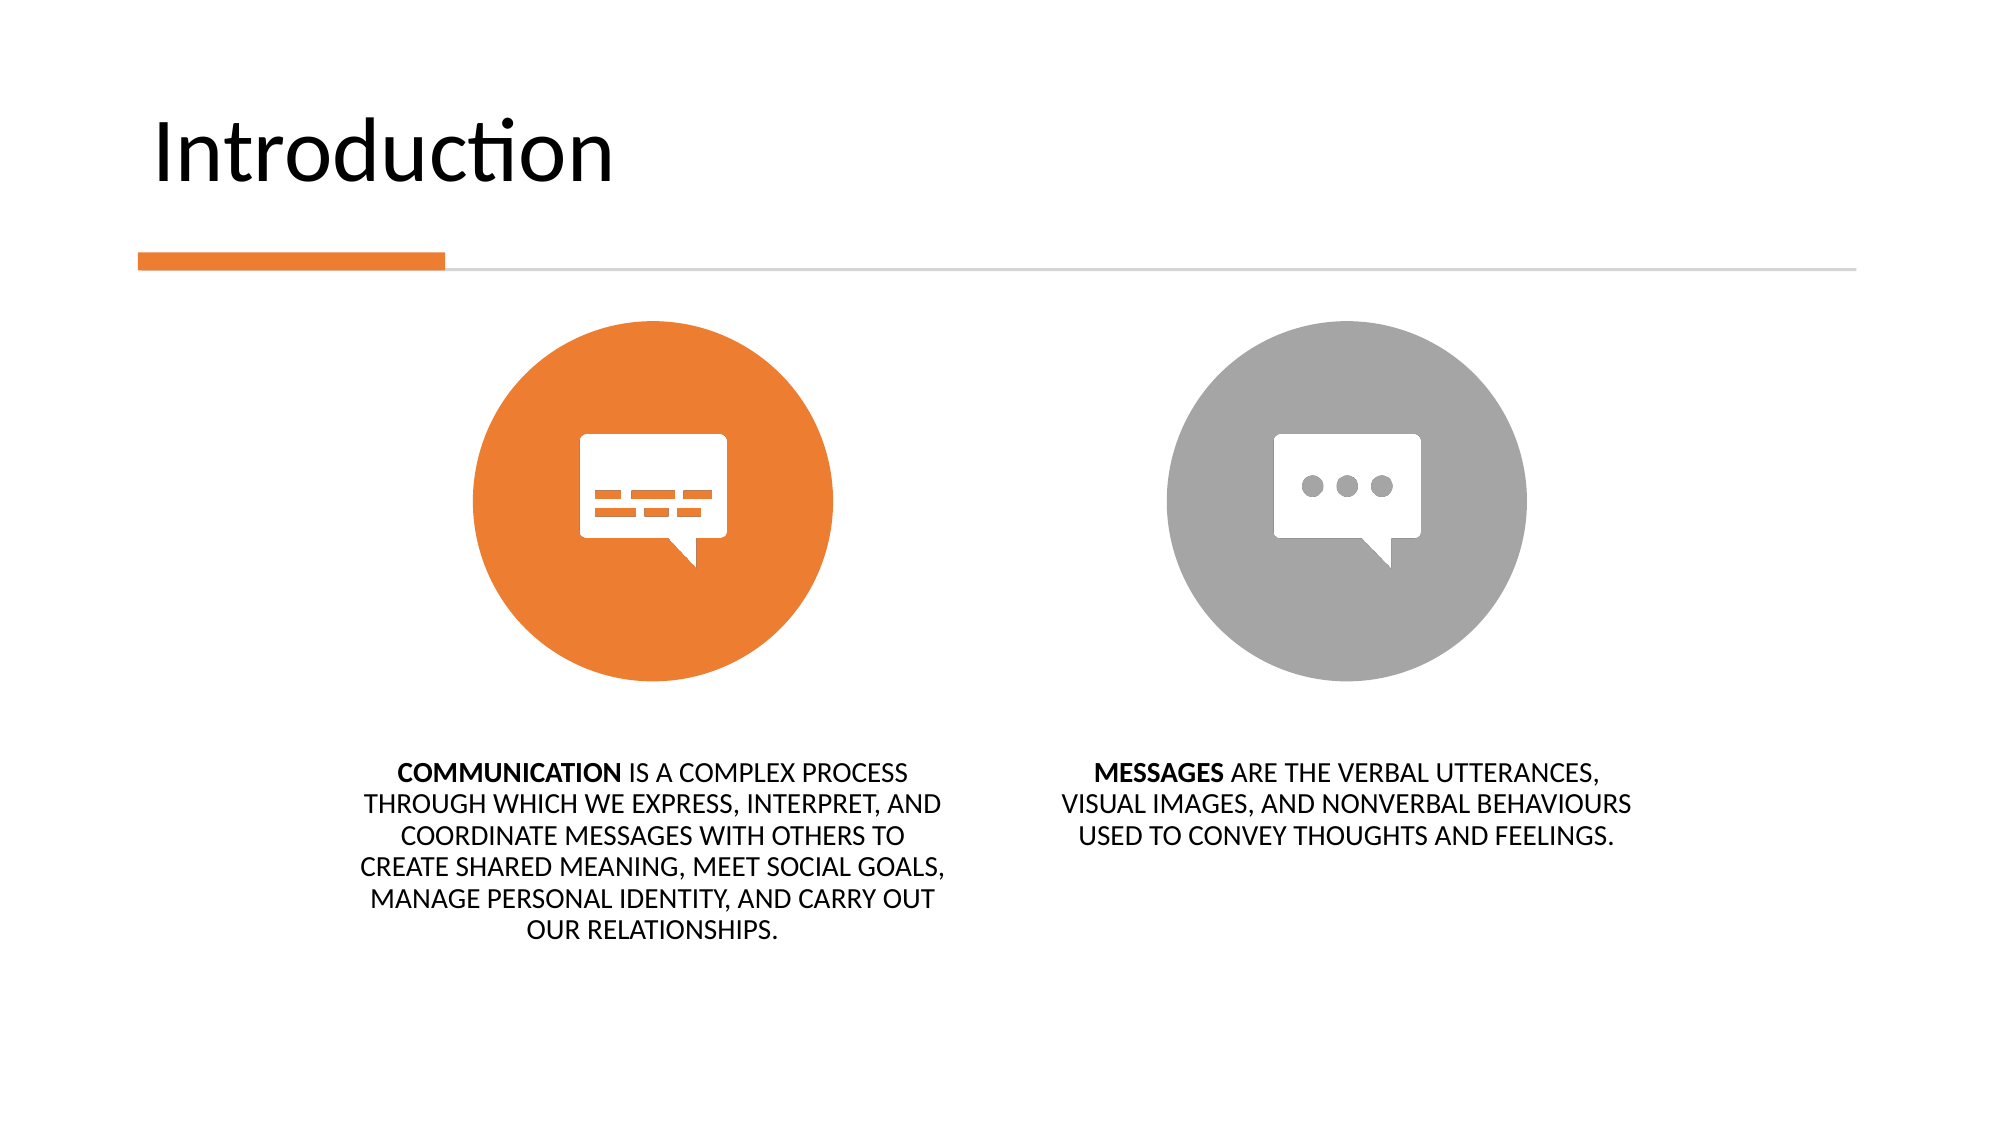

# Introduction

Communication is a complex process through which we express, interpret, and coordinate messages with others to create shared meaning, meet social goals, manage personal identity, and carry out our relationships.
Messages are the verbal utterances, visual images, and nonverbal behaviours used to convey thoughts and feelings.